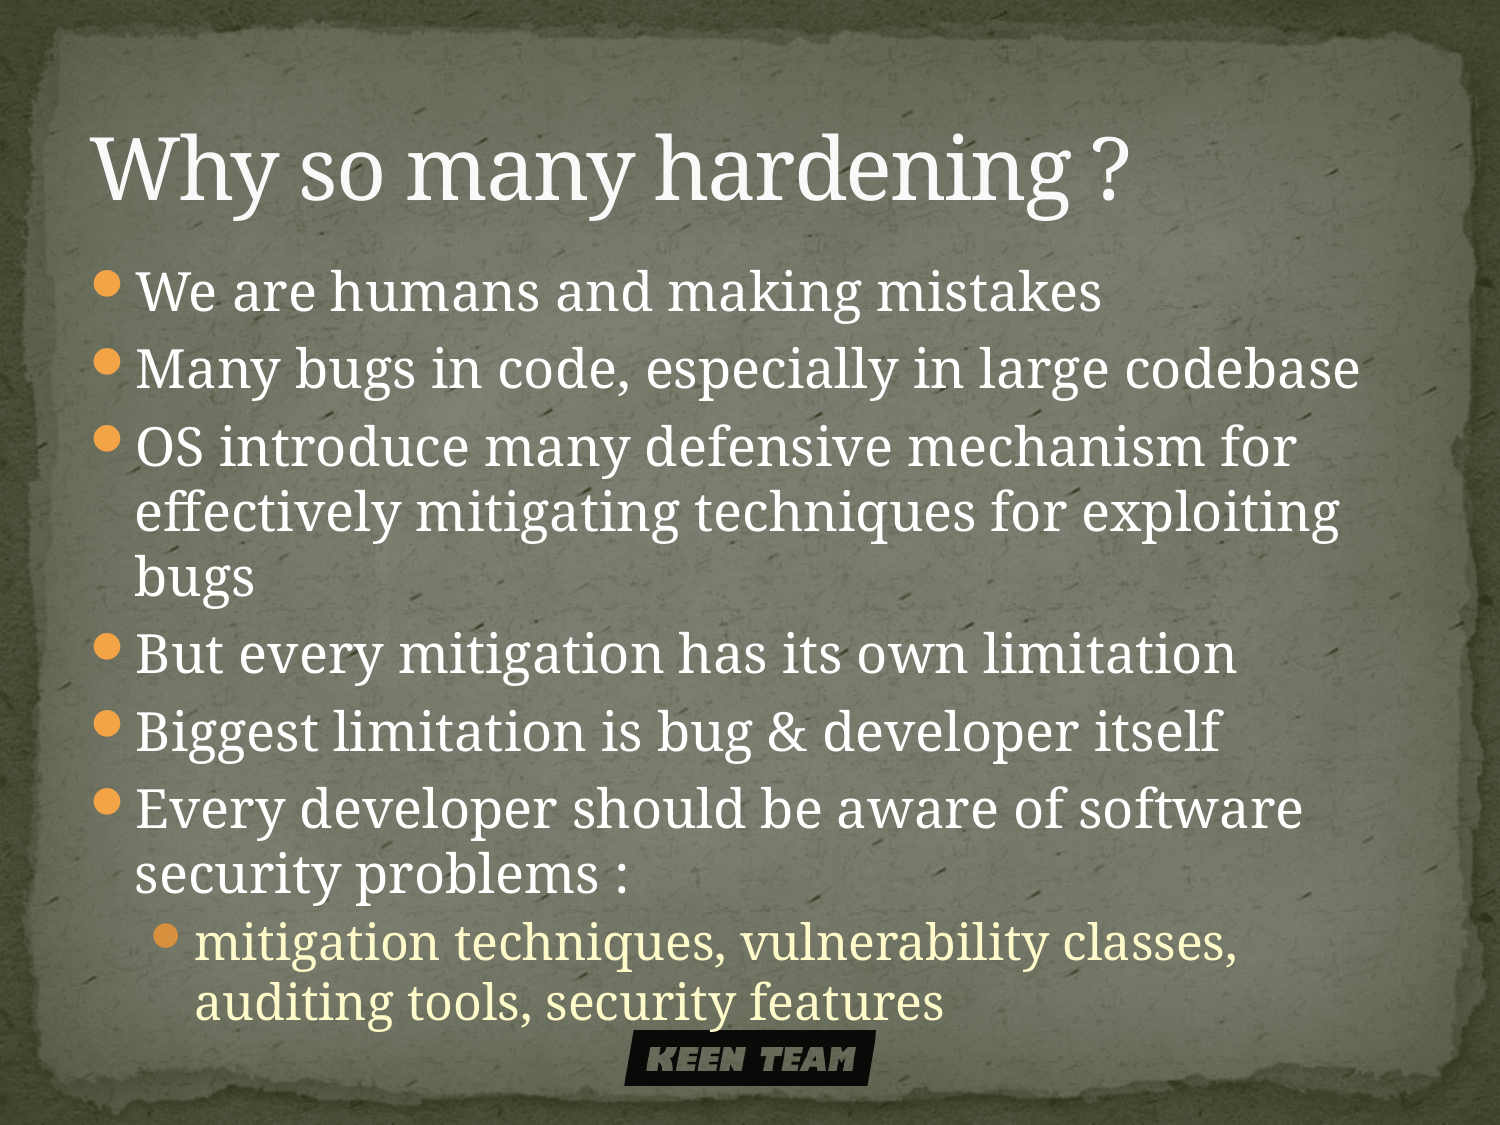

# Why so many hardening ?
We are humans and making mistakes
Many bugs in code, especially in large codebase
OS introduce many defensive mechanism for effectively mitigating techniques for exploiting bugs
But every mitigation has its own limitation
Biggest limitation is bug & developer itself
Every developer should be aware of software security problems :
mitigation techniques, vulnerability classes, auditing tools, security features